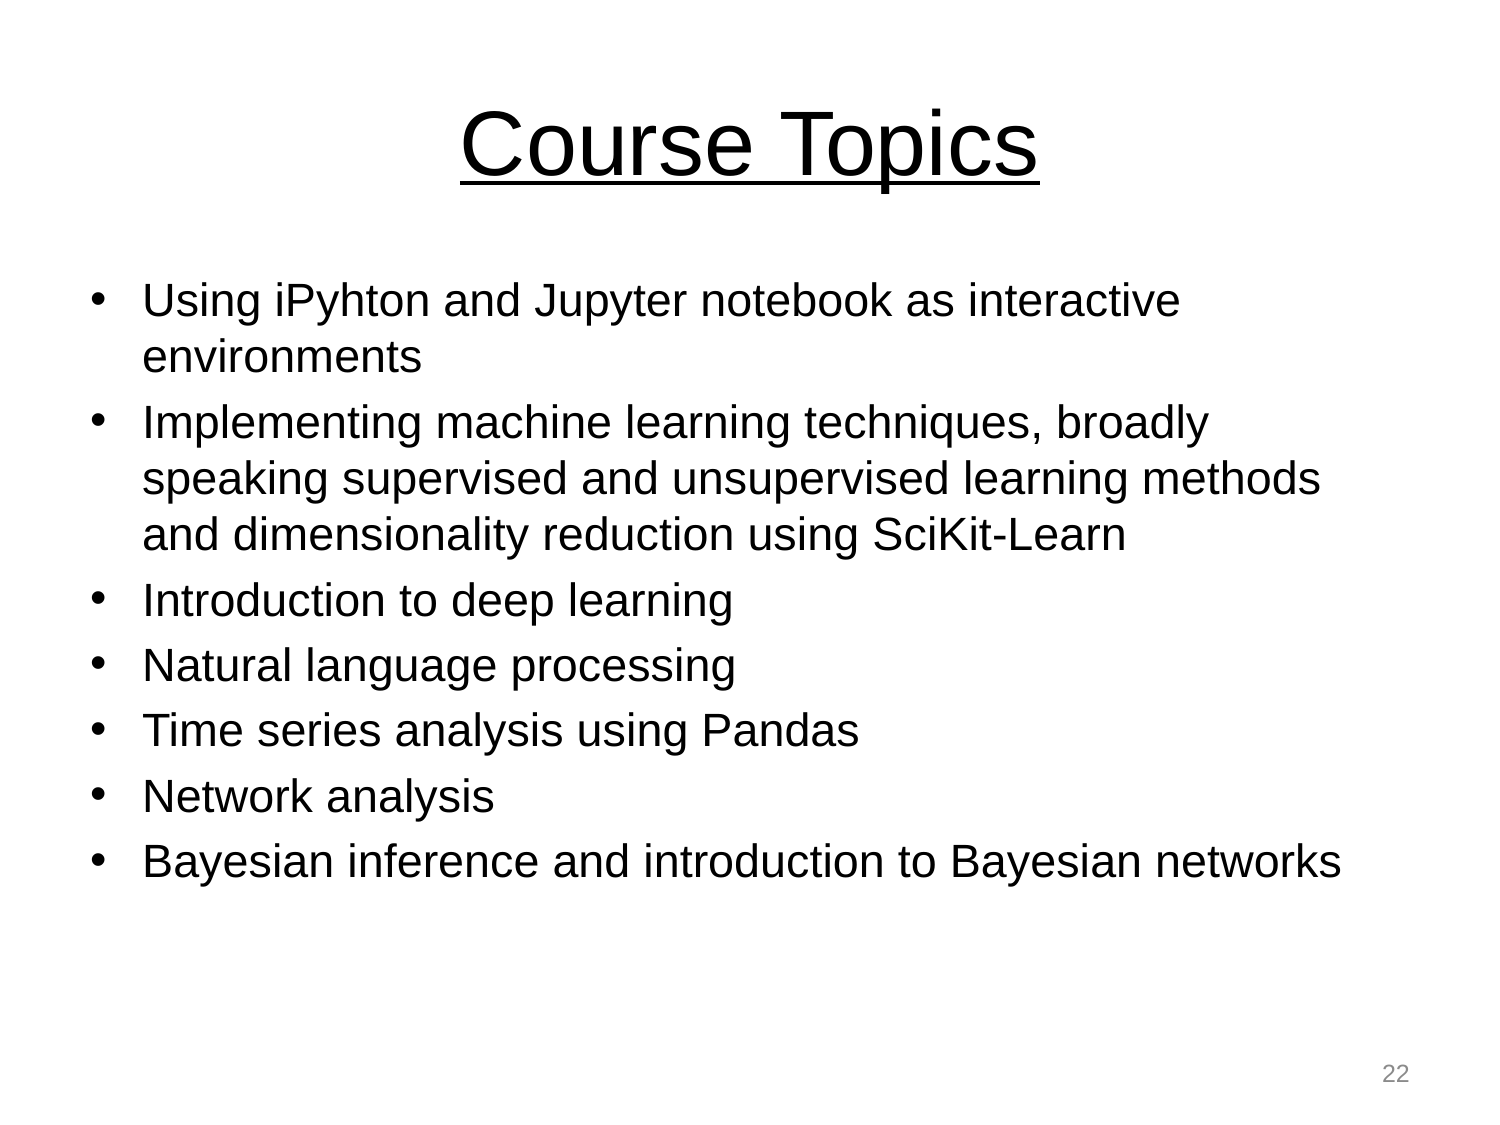

# Course Topics
Using iPyhton and Jupyter notebook as interactive environments
Implementing machine learning techniques, broadly speaking supervised and unsupervised learning methods and dimensionality reduction using SciKit-Learn
Introduction to deep learning
Natural language processing
Time series analysis using Pandas
Network analysis
Bayesian inference and introduction to Bayesian networks

22